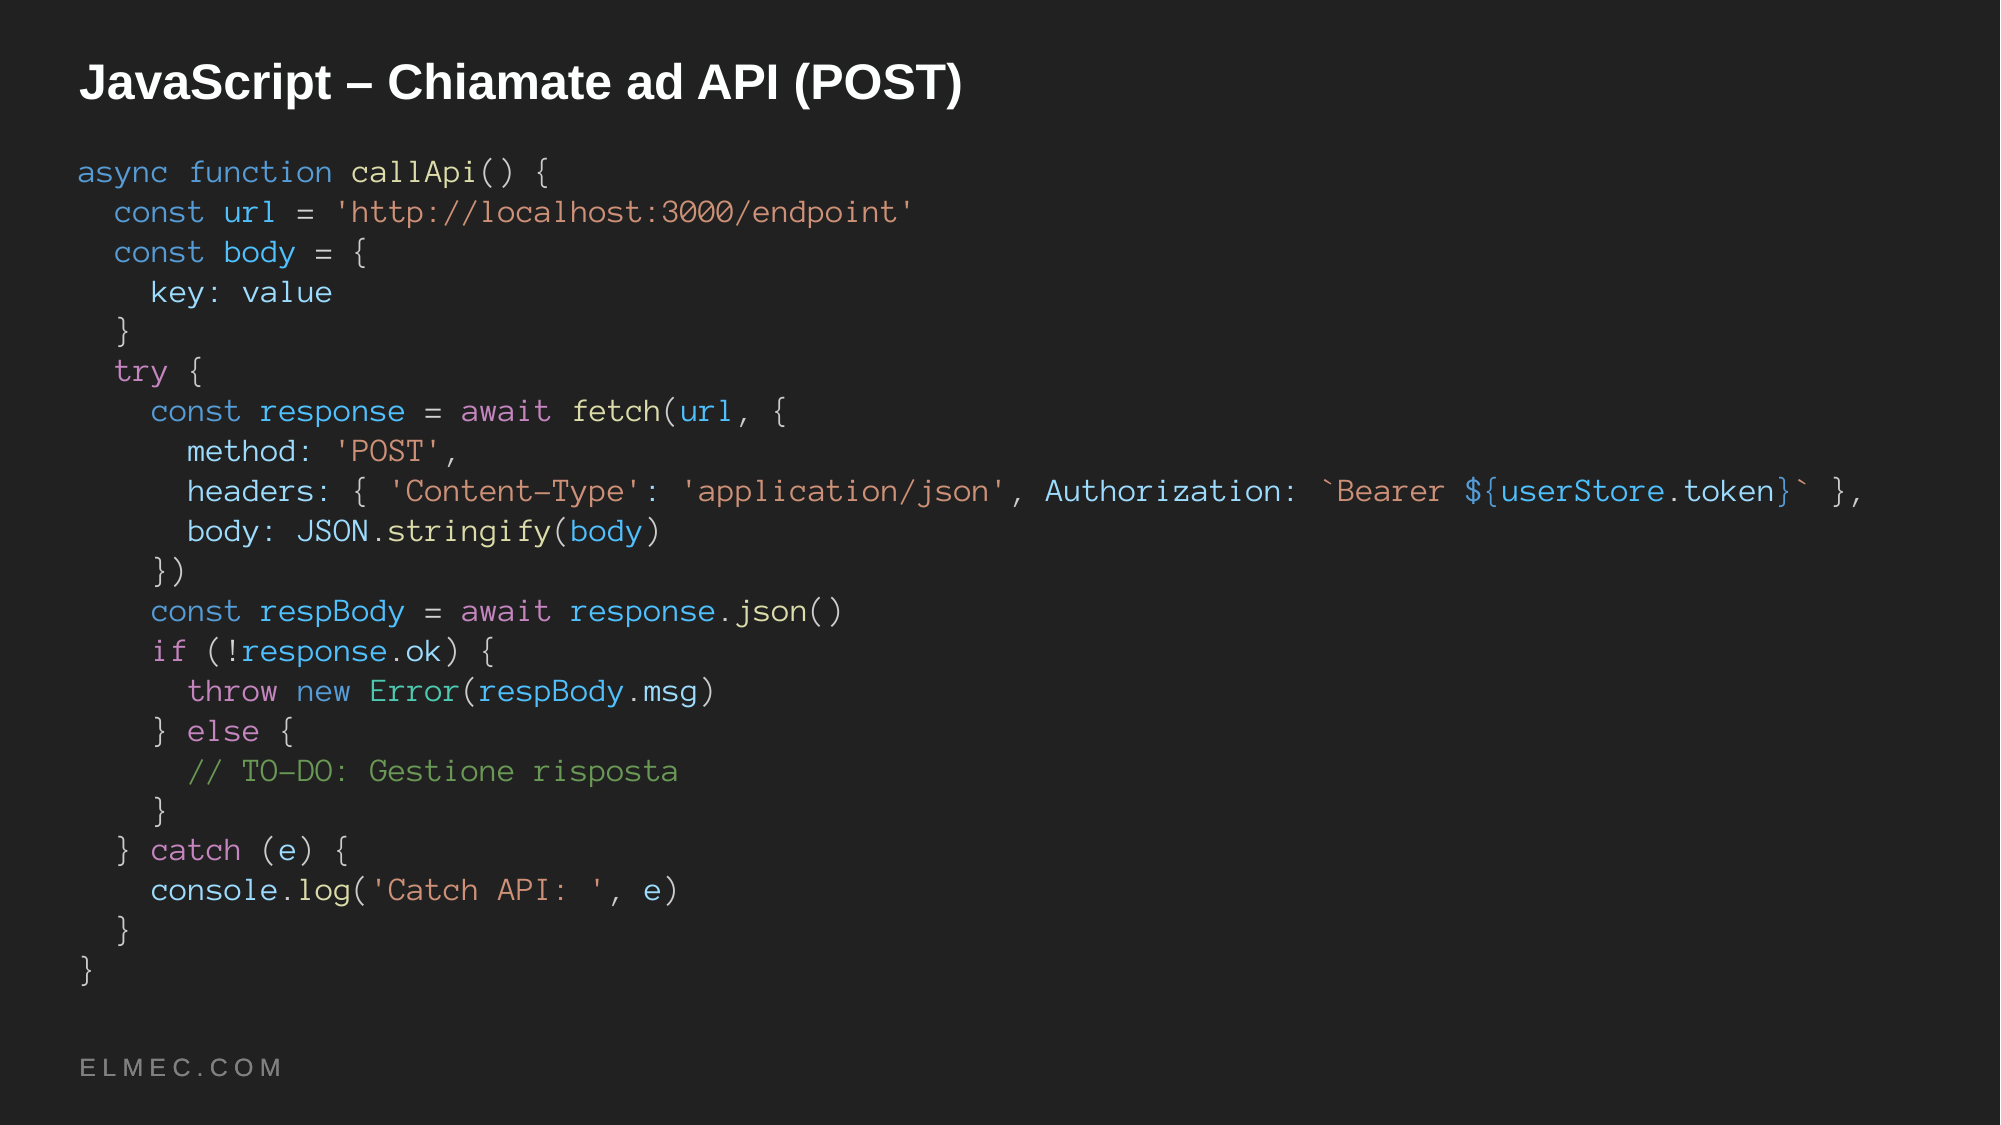

# JavaScript – Chiamate ad API (POST)
async function callApi() {
  const url = 'http://localhost:3000/endpoint'
  const body = {
    key: value
  }
  try {
    const response = await fetch(url, {
      method: 'POST',
      headers: { 'Content-Type': 'application/json', Authorization: `Bearer ${userStore.token}` },
      body: JSON.stringify(body)
    })
    const respBody = await response.json()
    if (!response.ok) {
      throw new Error(respBody.msg)
    } else {
      // TO-DO: Gestione risposta
    }
  } catch (e) {
    console.log('Catch API: ', e)
  }
}